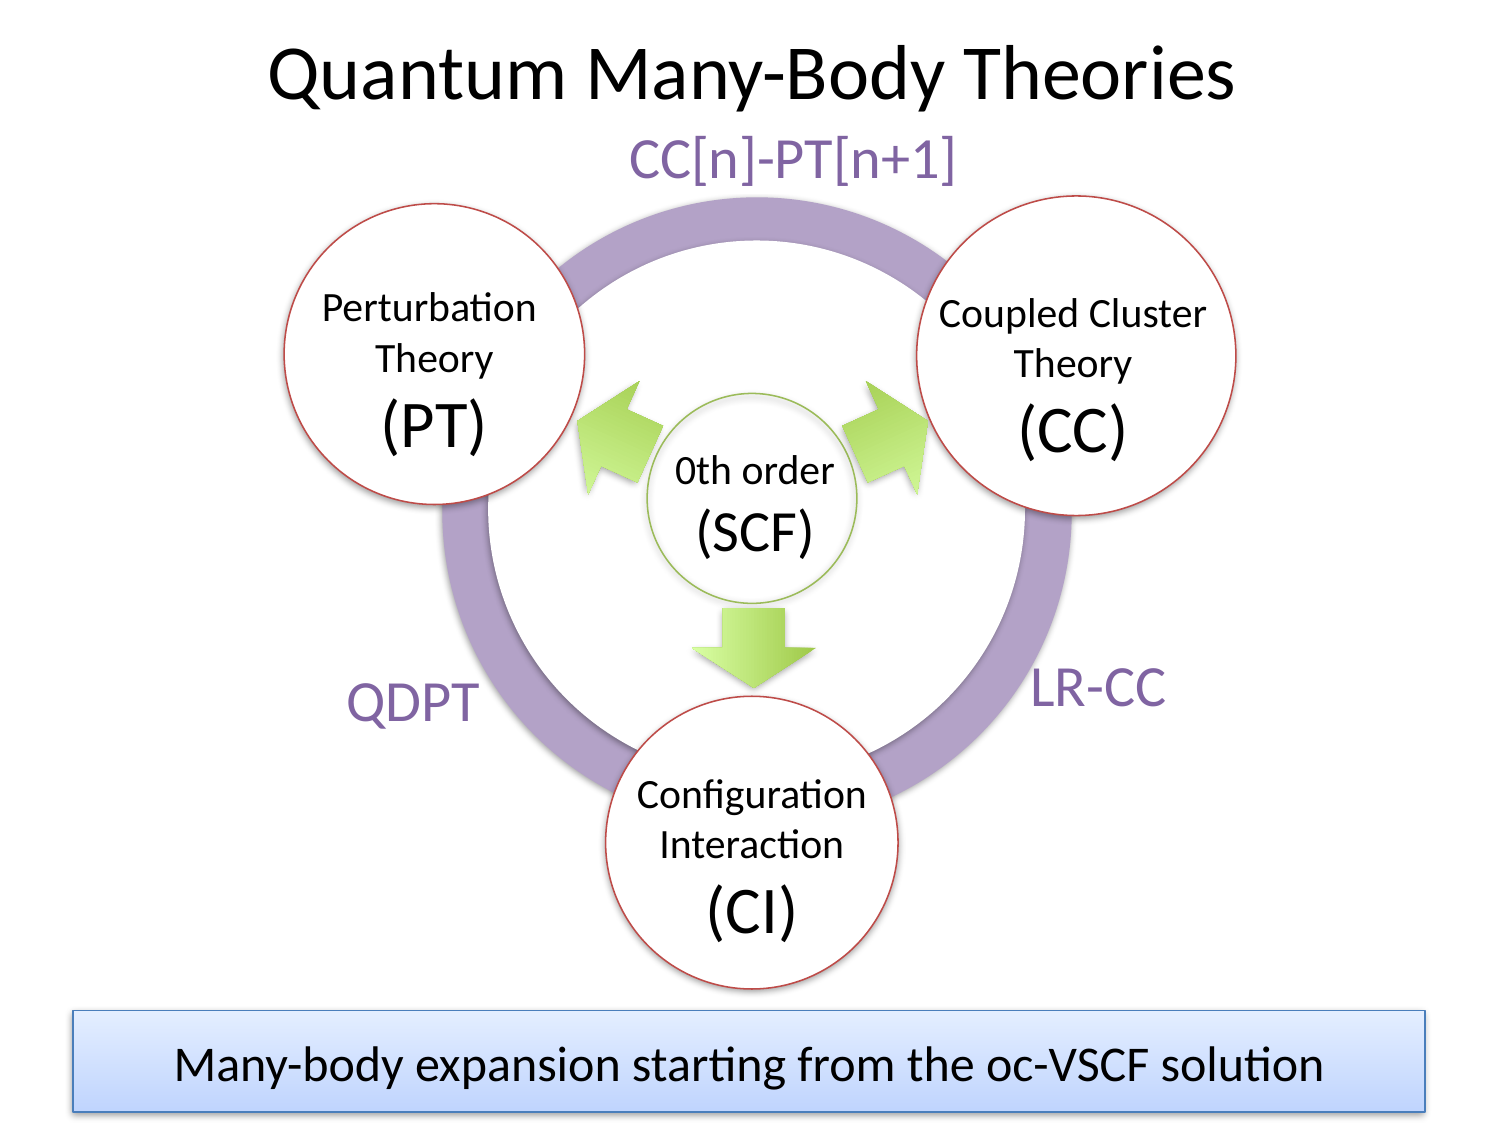

# Quantum Many-Body Theories
CC[n]-PT[n+1]

Coupled Cluster
Theory
(CC)

Perturbation
Theory
(PT)

0th order
(SCF)

LR-CC
QDPT

Configuration
Interaction
(CI)
Many-body expansion starting from the oc-VSCF solution